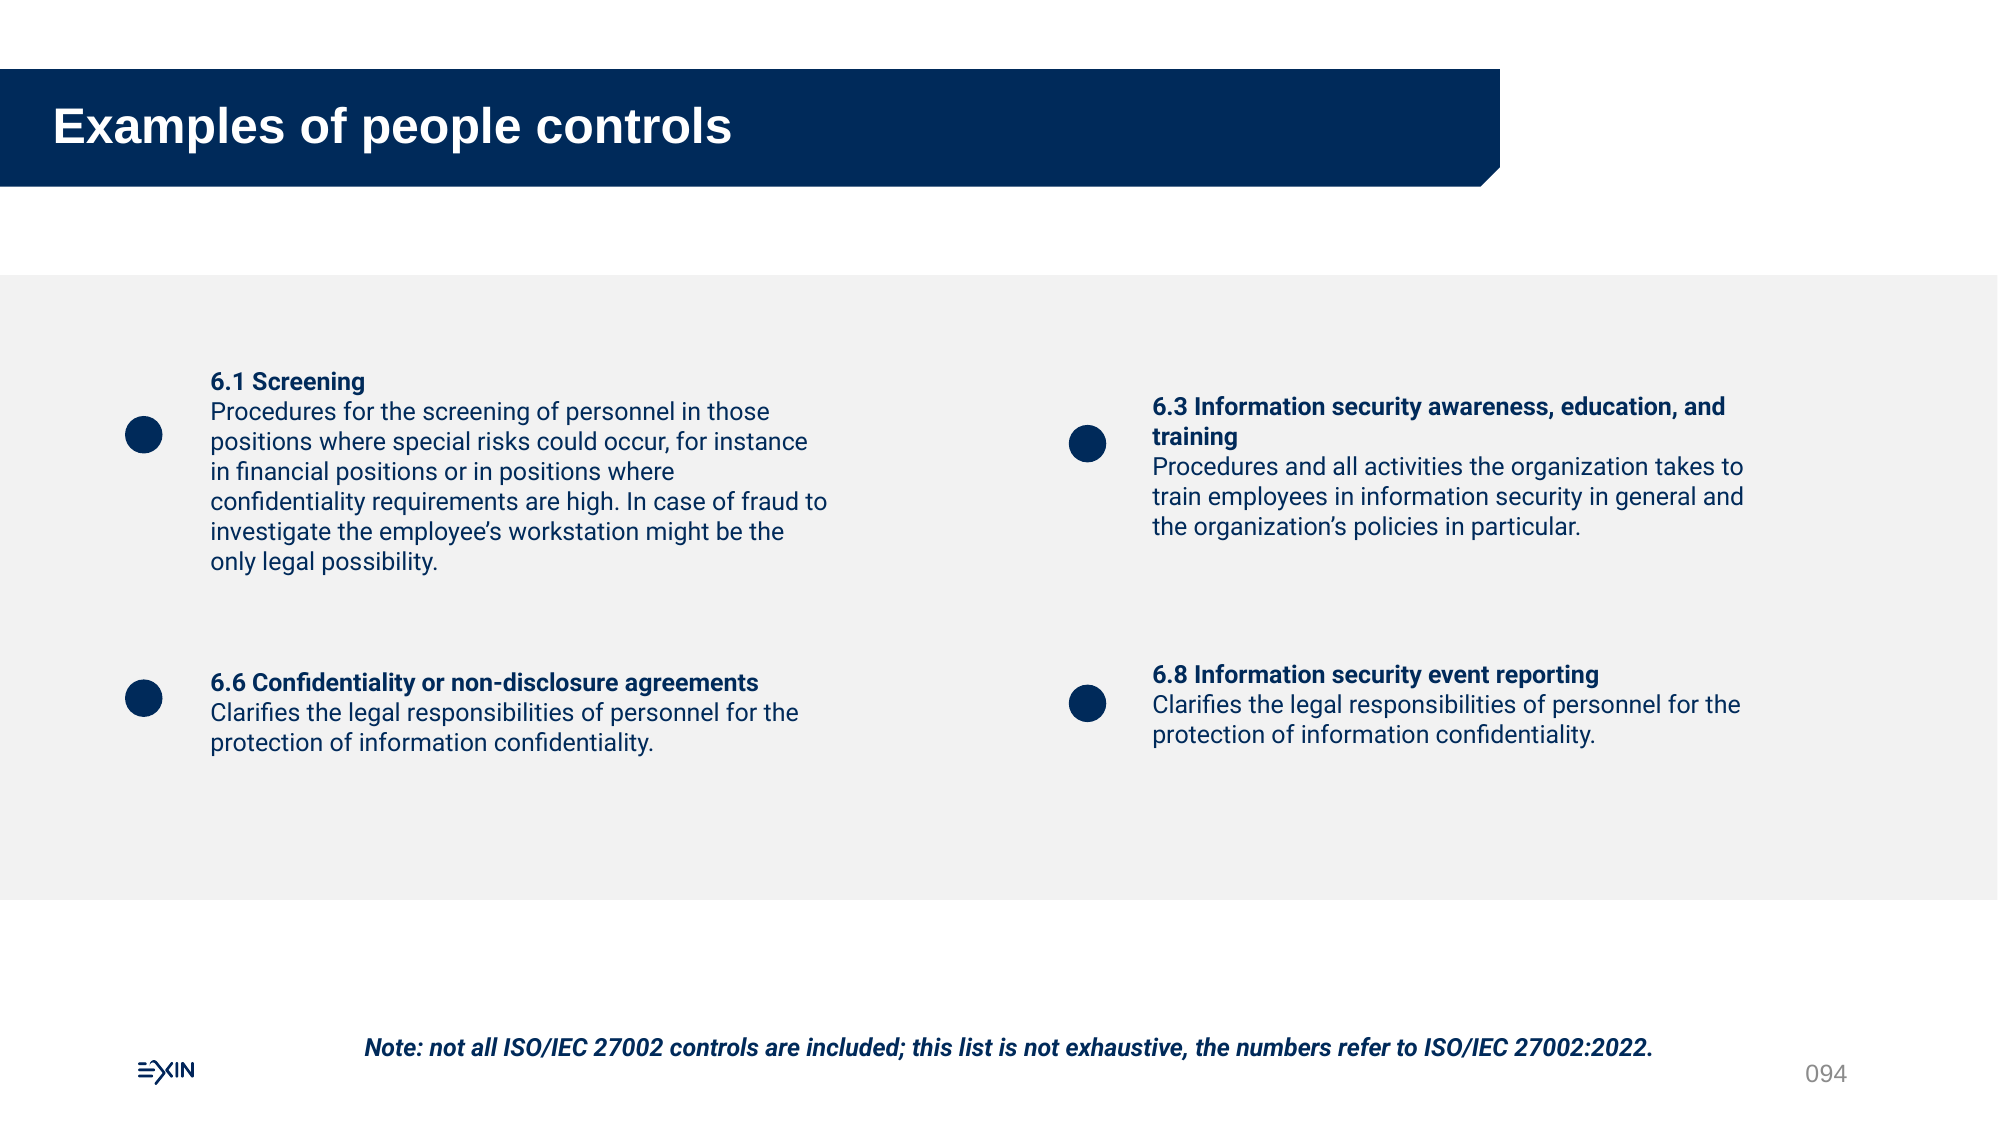

Examples of people controls

6.1 Screening
Procedures for the screening of personnel in those positions where special risks could occur, for instance in financial positions or in positions where confidentiality requirements are high. In case of fraud to investigate the employee’s workstation might be the only legal possibility.
6.3 Information security awareness, education, and training
Procedures and all activities the organization takes to train employees in information security in general and the organization’s policies in particular.

6.8 Information security event reporting
Clarifies the legal responsibilities of personnel for the protection of information confidentiality.

6.6 Confidentiality or non-disclosure agreements
Clarifies the legal responsibilities of personnel for the protection of information confidentiality.

Note: not all ISO/IEC 27002 controls are included; this list is not exhaustive, the numbers refer to ISO/IEC 27002:2022.
094